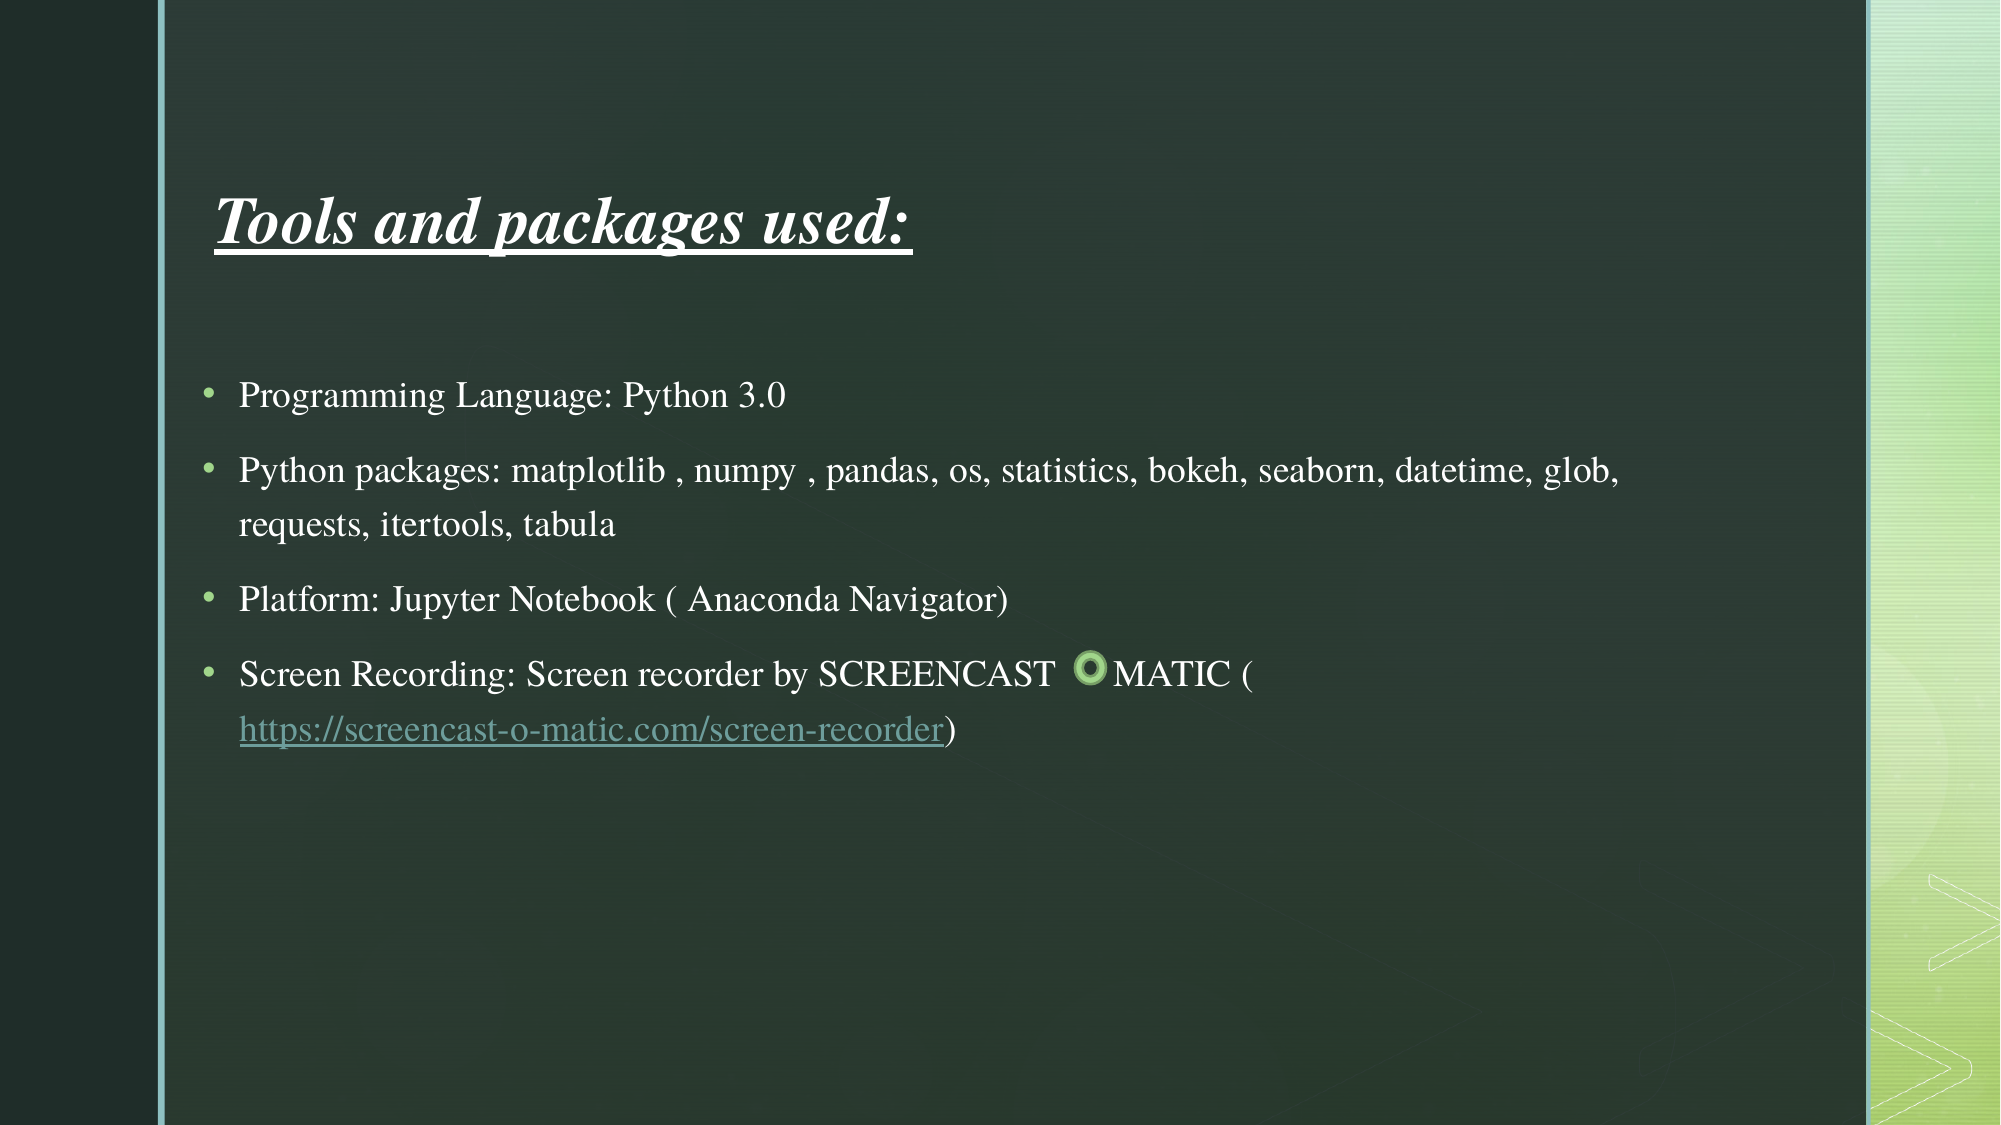

Tools and packages used:
Programming Language: Python 3.0
Python packages: matplotlib , numpy , pandas, os, statistics, bokeh, seaborn, datetime, glob, requests, itertools, tabula
Platform: Jupyter Notebook ( Anaconda Navigator)
Screen Recording: Screen recorder by SCREENCAST      MATIC (https://screencast-o-matic.com/screen-recorder)